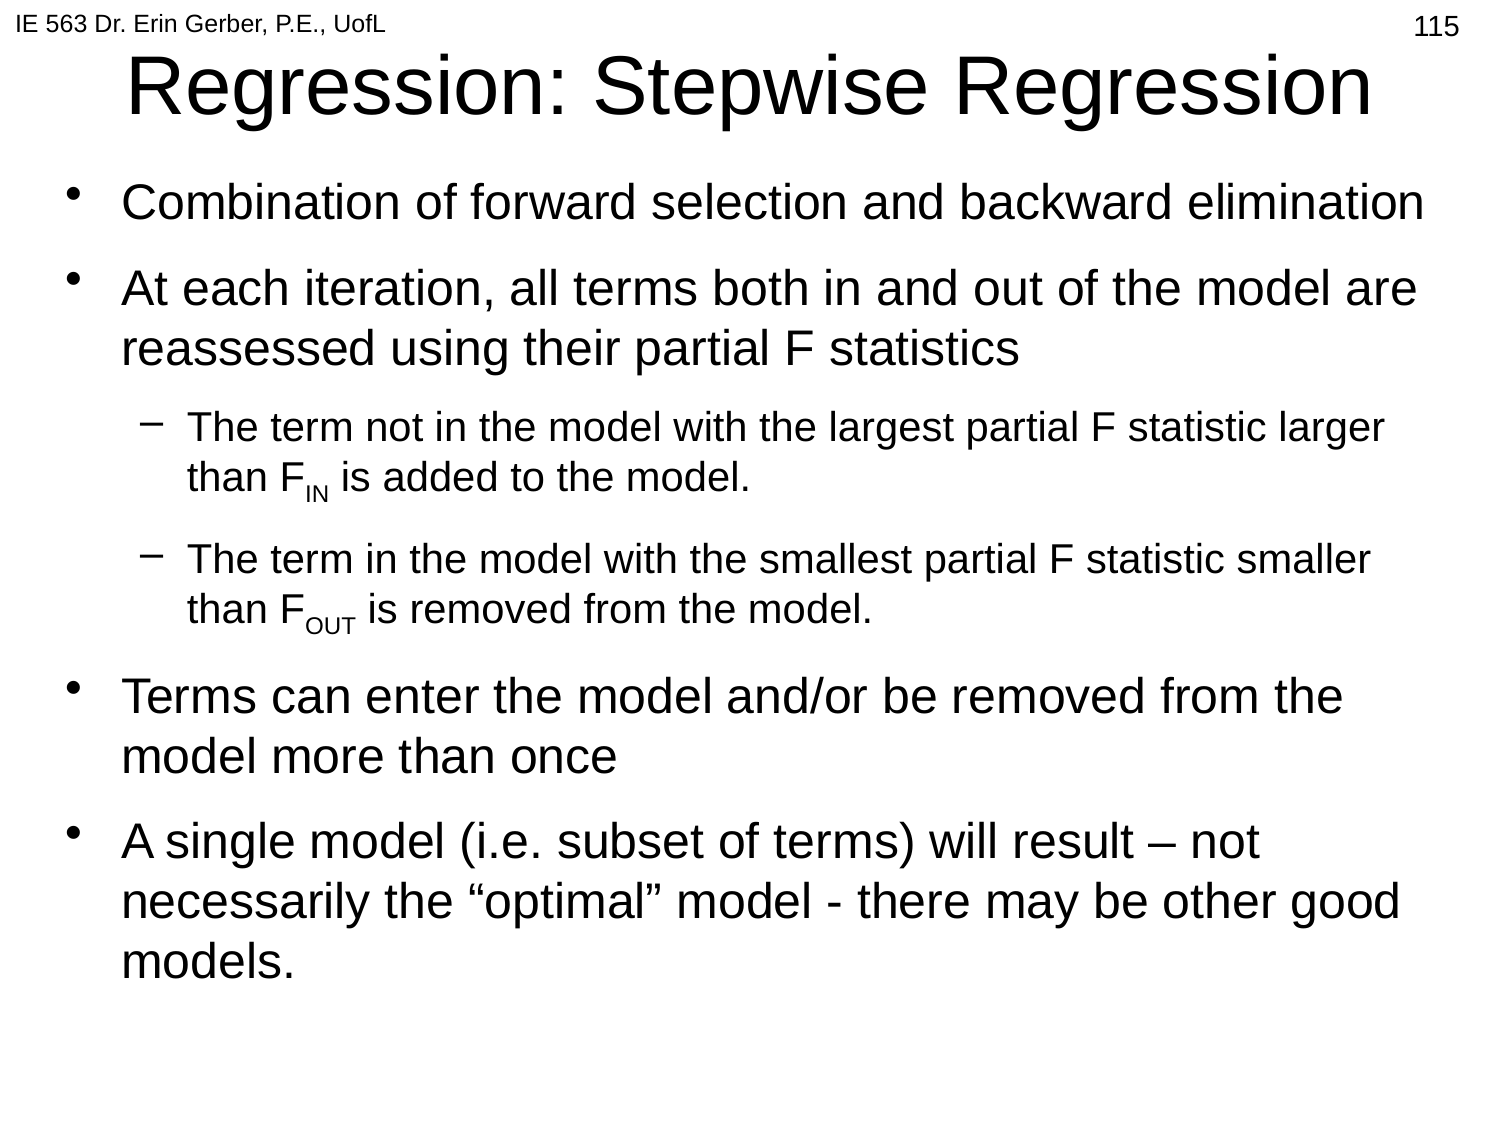

IE 563 Dr. Erin Gerber, P.E., UofL
115
# Regression: Stepwise Regression
Combination of forward selection and backward elimination
At each iteration, all terms both in and out of the model are reassessed using their partial F statistics
The term not in the model with the largest partial F statistic larger than FIN is added to the model.
The term in the model with the smallest partial F statistic smaller than FOUT is removed from the model.
Terms can enter the model and/or be removed from the model more than once
A single model (i.e. subset of terms) will result – not necessarily the “optimal” model - there may be other good models.